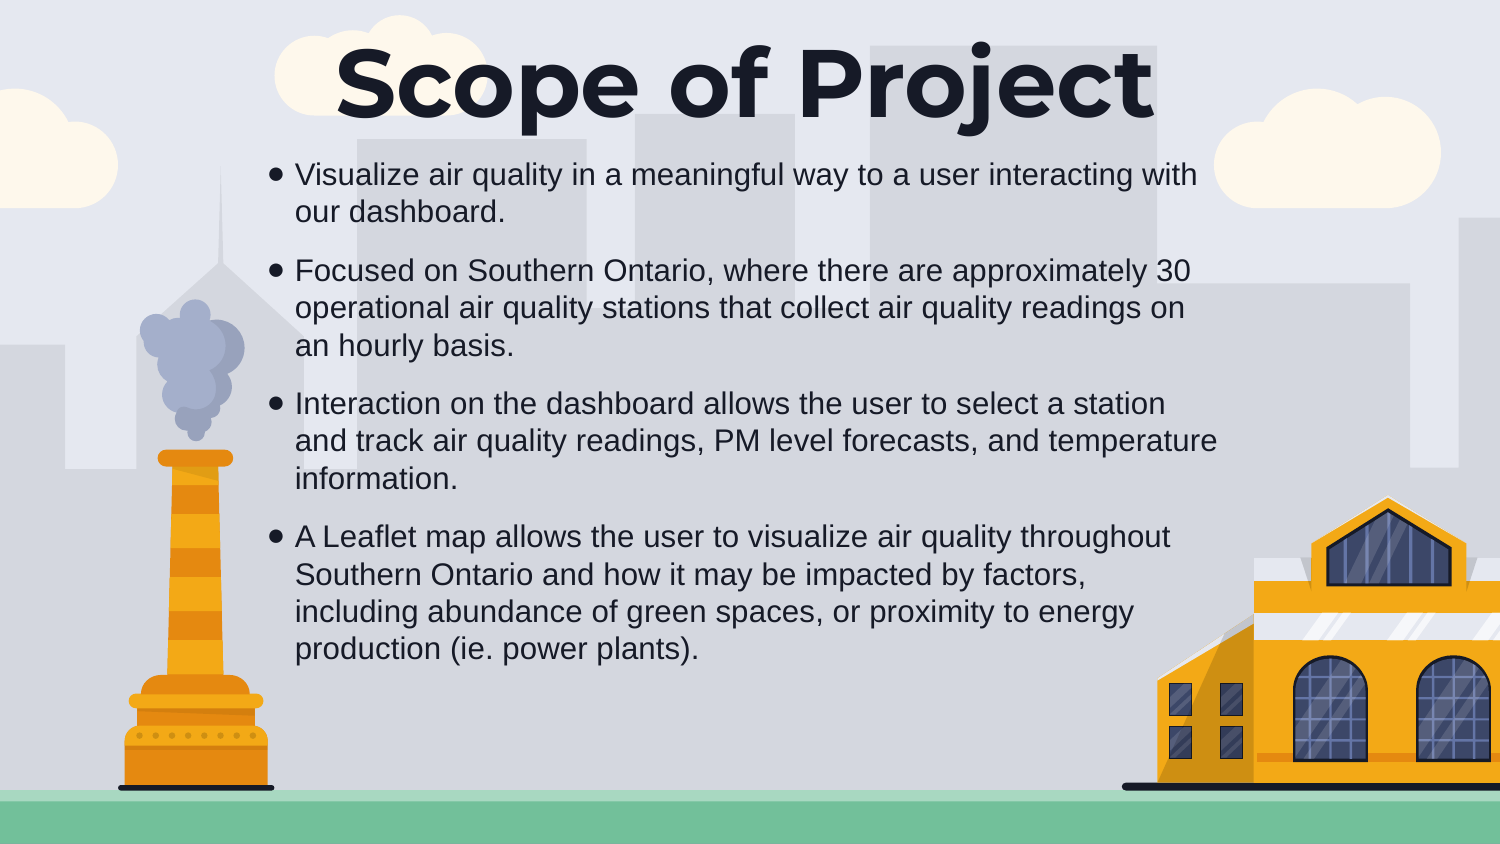

Scope of Project

Visualize air quality in a meaningful way to a user interacting with our dashboard.
Focused on Southern Ontario, where there are approximately 30 operational air quality stations that collect air quality readings on an hourly basis.
Interaction on the dashboard allows the user to select a station and track air quality readings, PM level forecasts, and temperature information.
A Leaflet map allows the user to visualize air quality throughout Southern Ontario and how it may be impacted by factors, including abundance of green spaces, or proximity to energy production (ie. power plants).